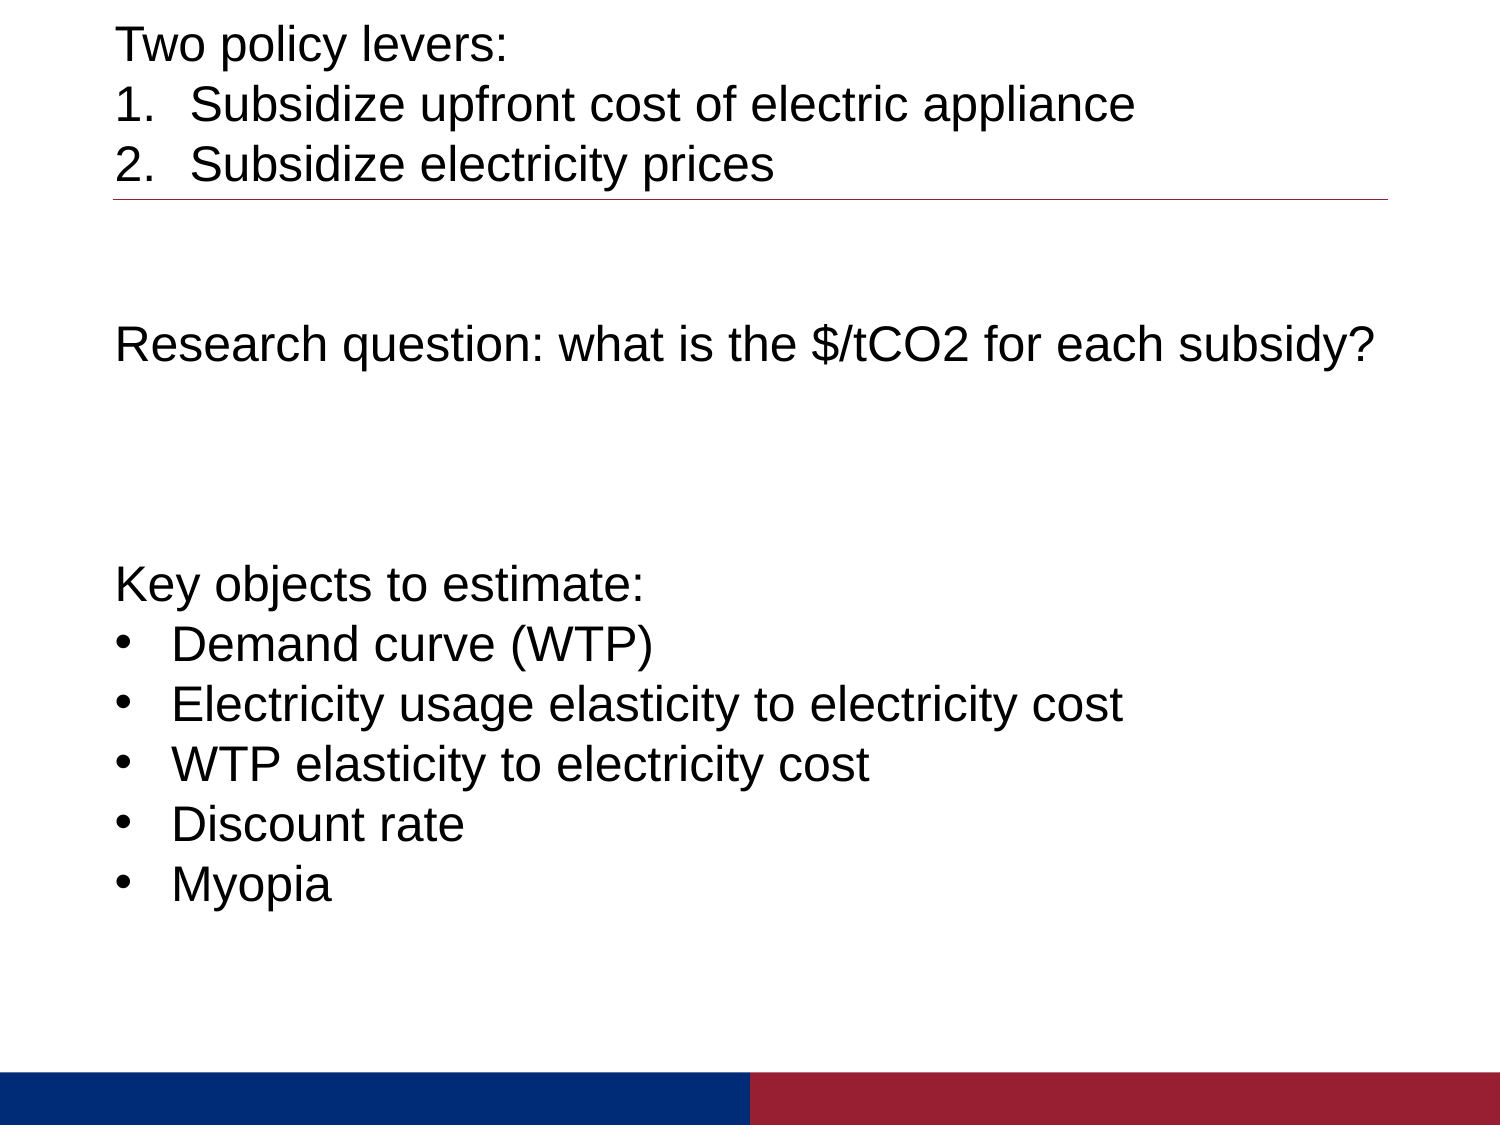

Two policy levers:
Subsidize upfront cost of electric appliance
Subsidize electricity prices

Research question: what is the $/tCO2 for each subsidy?

Key objects to estimate:
Demand curve (WTP)
Electricity usage elasticity to electricity cost
WTP elasticity to electricity cost
Discount rate
Myopia